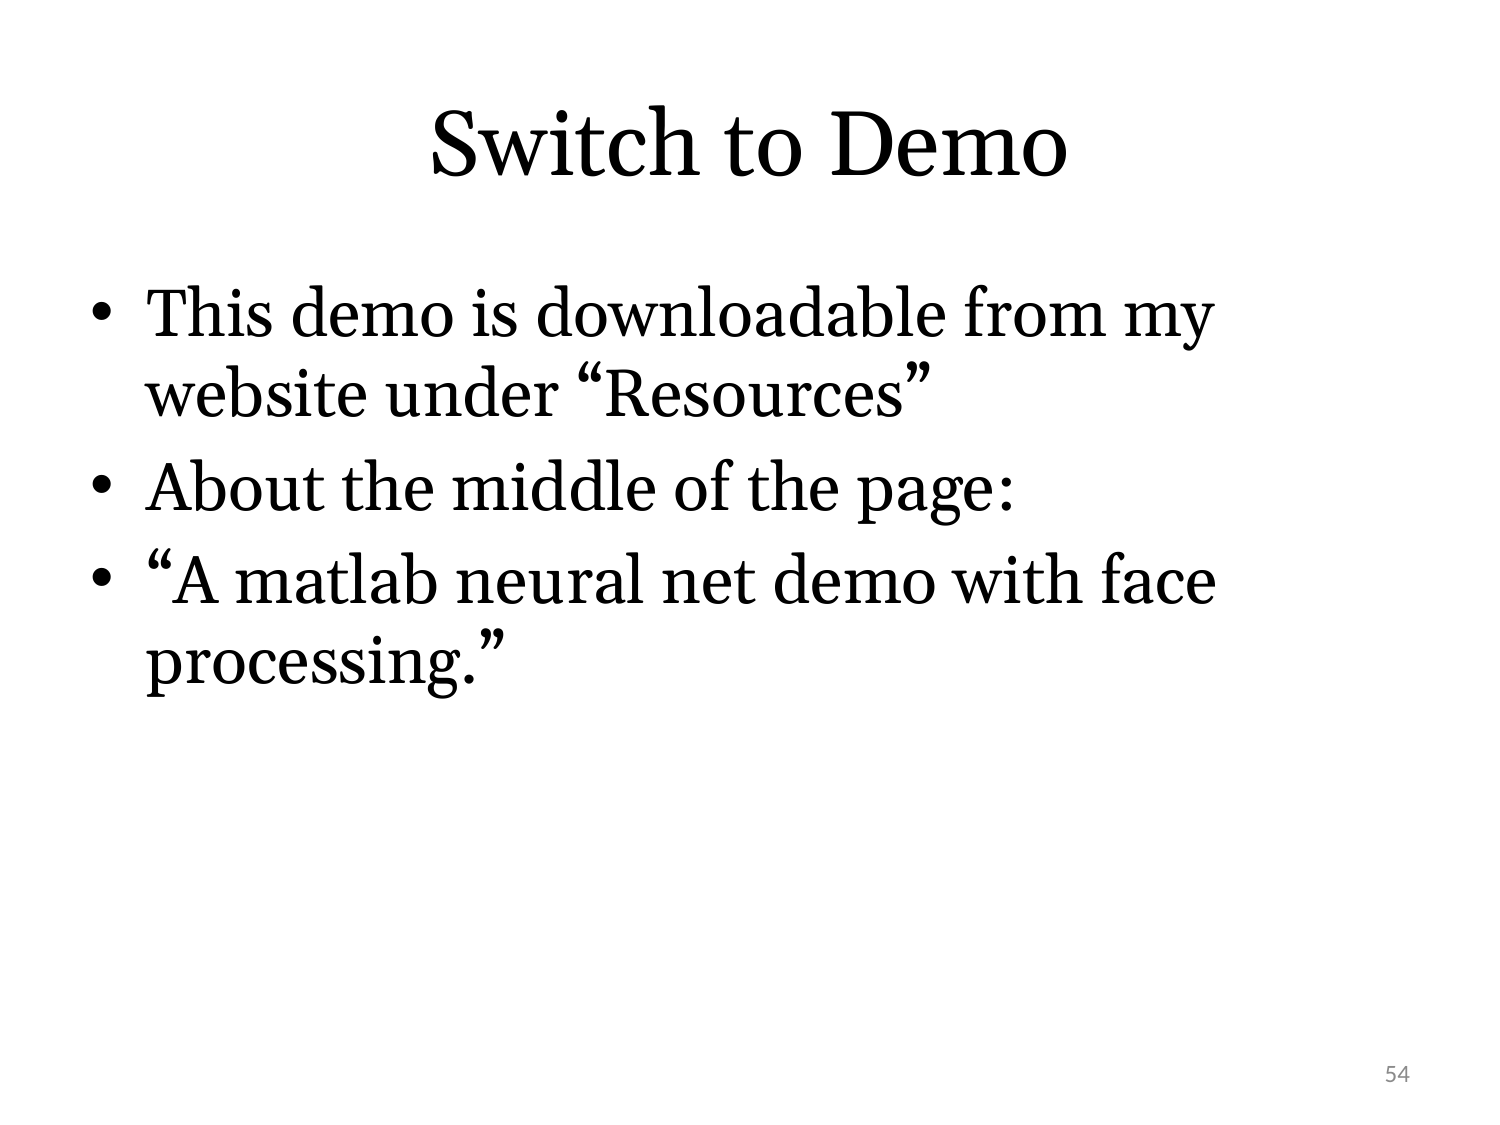

# Switch to Demo
This demo is downloadable from my website under “Resources”
About the middle of the page:
“A matlab neural net demo with face processing.”

54